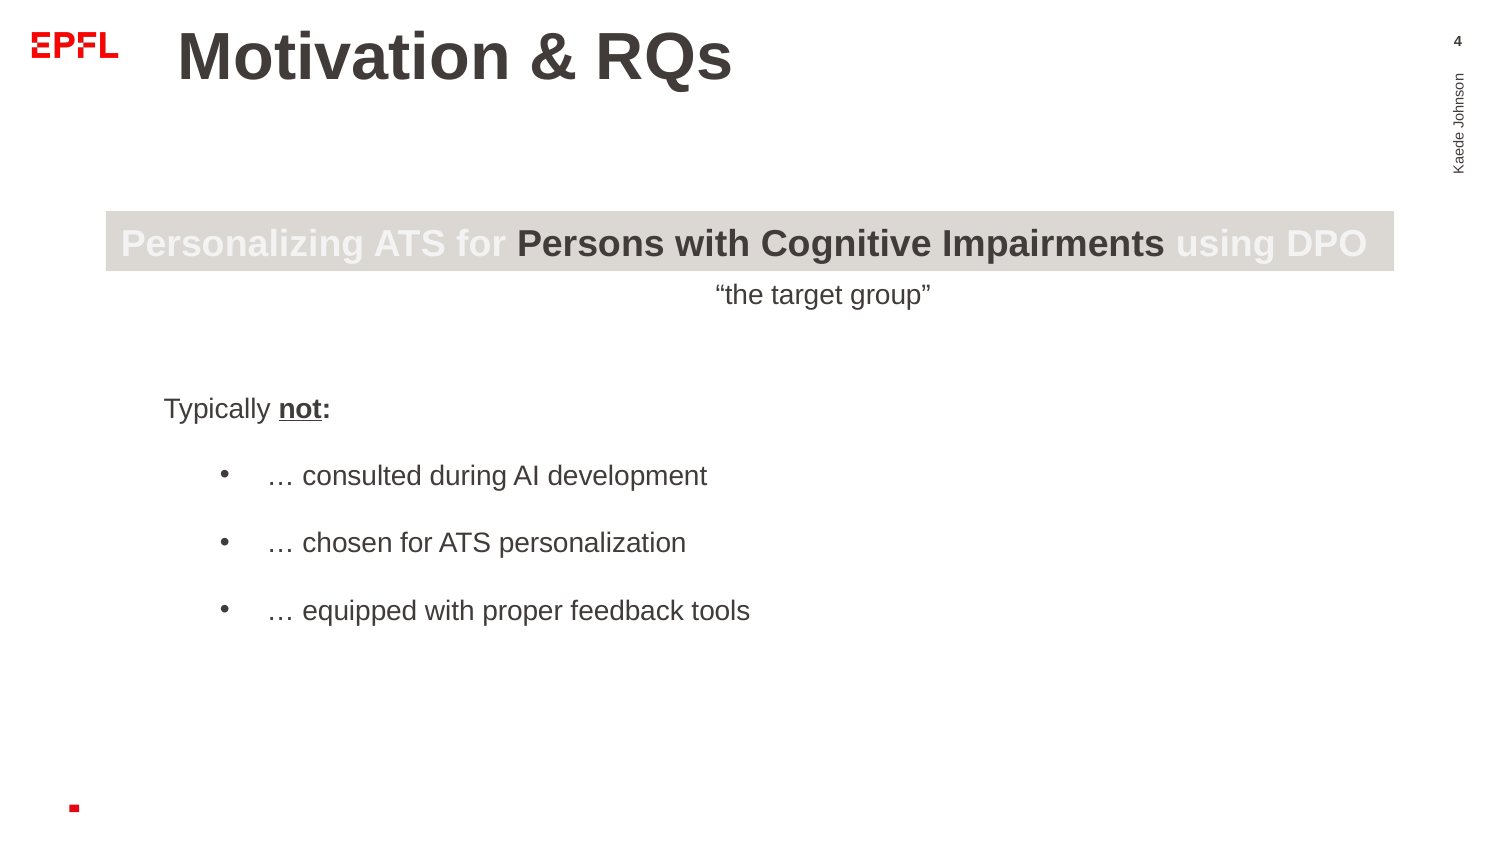

# Motivation & RQs
4
Personalizing ATS for Persons with Cognitive Impairments using DPO
“the target group”
Kaede Johnson
Typically not:
… consulted during AI development
… chosen for ATS personalization
… equipped with proper feedback tools